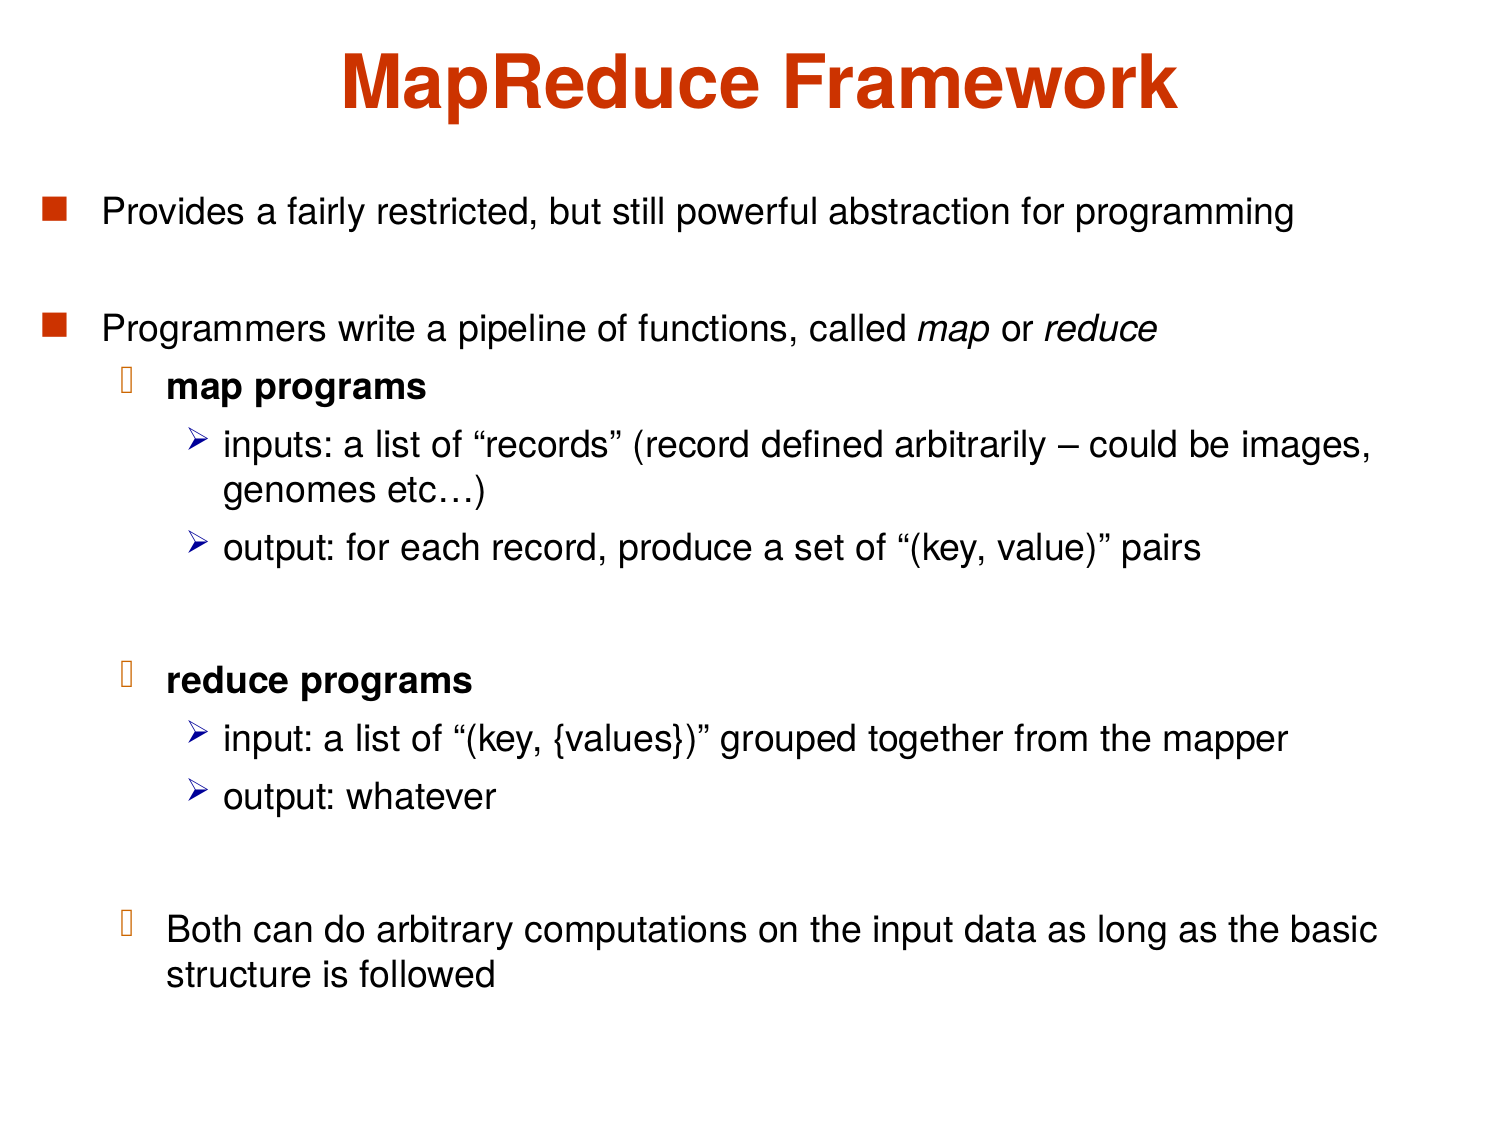

# MapReduce Framework
Provides a fairly restricted, but still powerful abstraction for programming

Programmers write a pipeline of functions, called map or reduce
map programs
inputs: a list of “records” (record defined arbitrarily – could be images, genomes etc…)
output: for each record, produce a set of “(key, value)” pairs

reduce programs
input: a list of “(key, {values})” grouped together from the mapper
output: whatever

Both can do arbitrary computations on the input data as long as the basic structure is followed